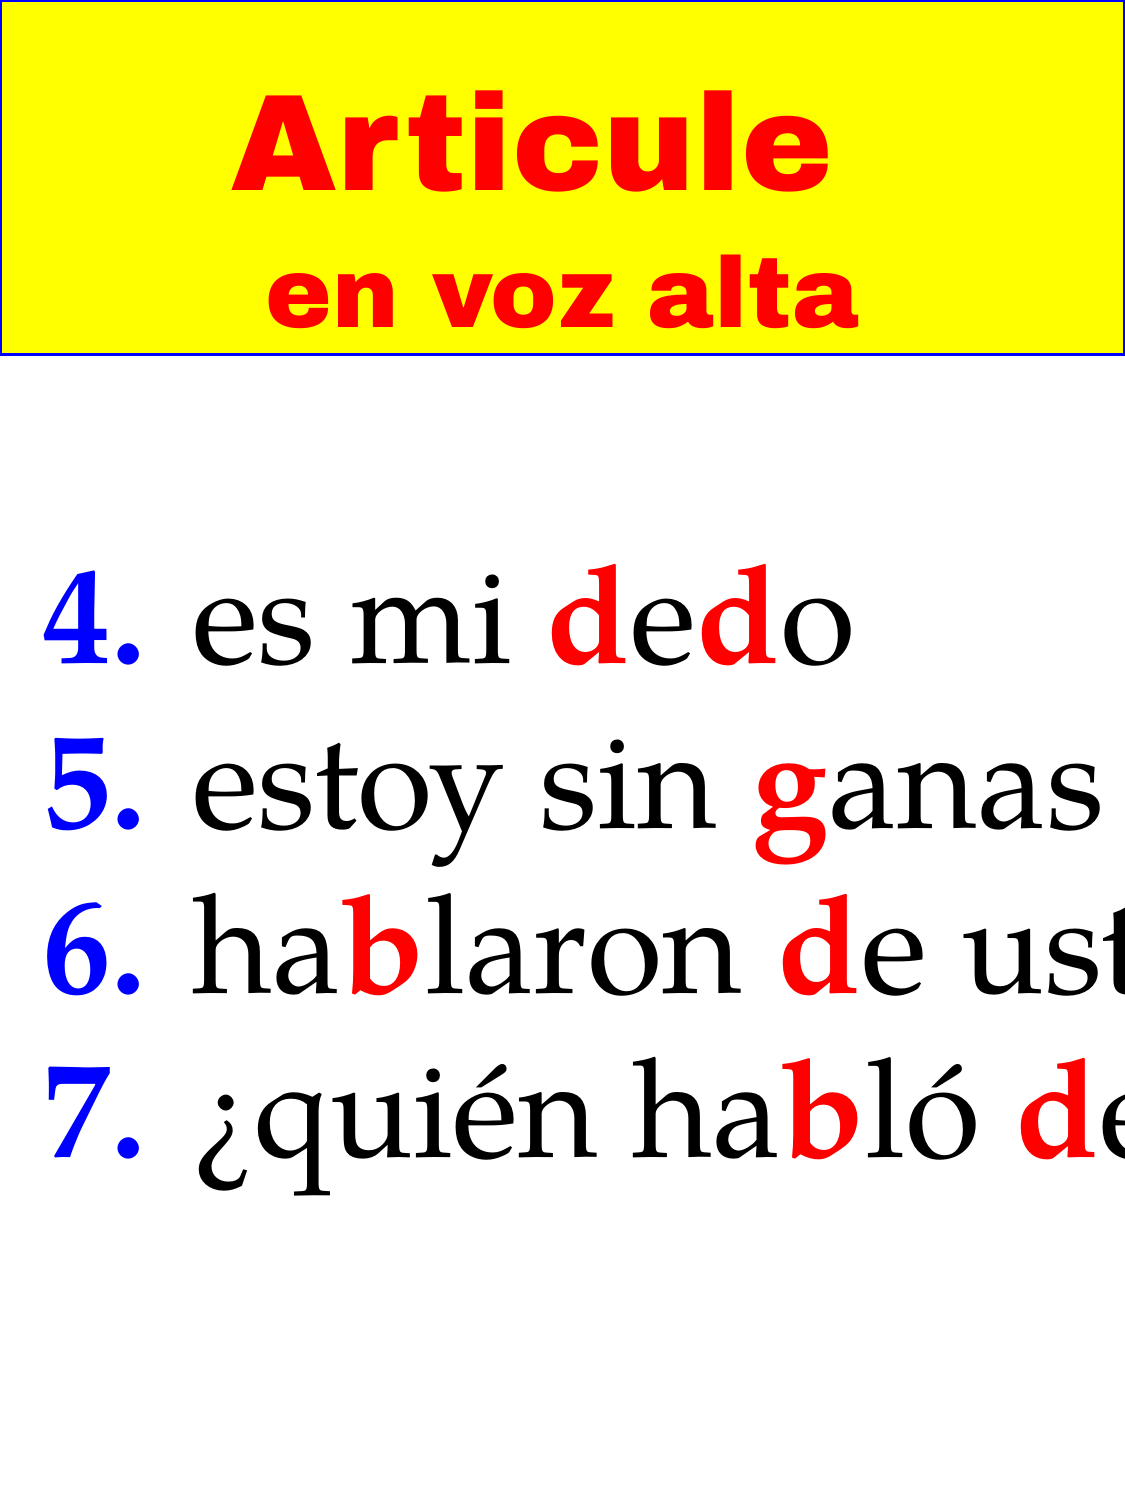

Articule
en voz alta
4. 	es mi dedo
5. 	estoy sin ganas
6. 	hablaron de usted
7. 	¿quién habló de mí?